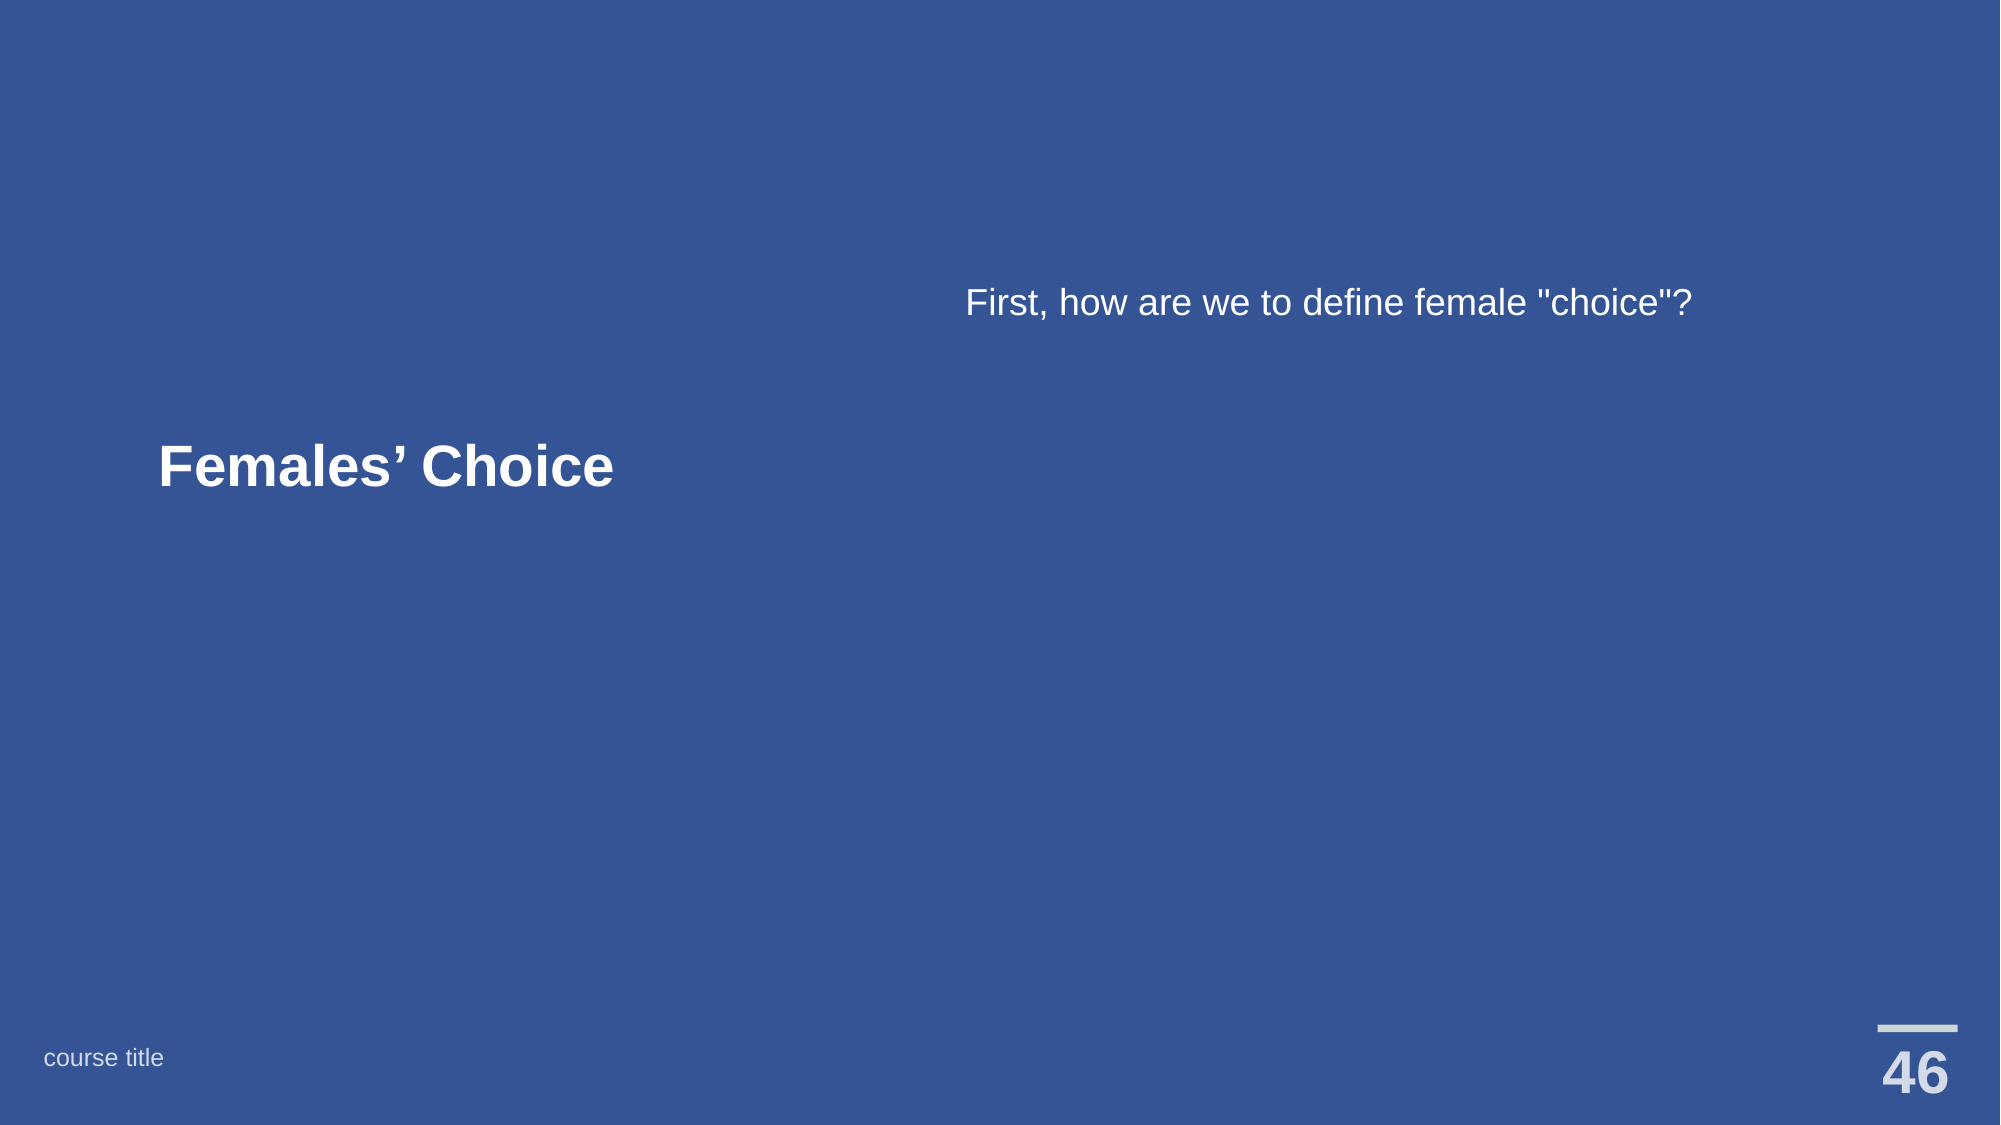

# Females’ Choice
First, how are we to define female "choice"?
46
course title